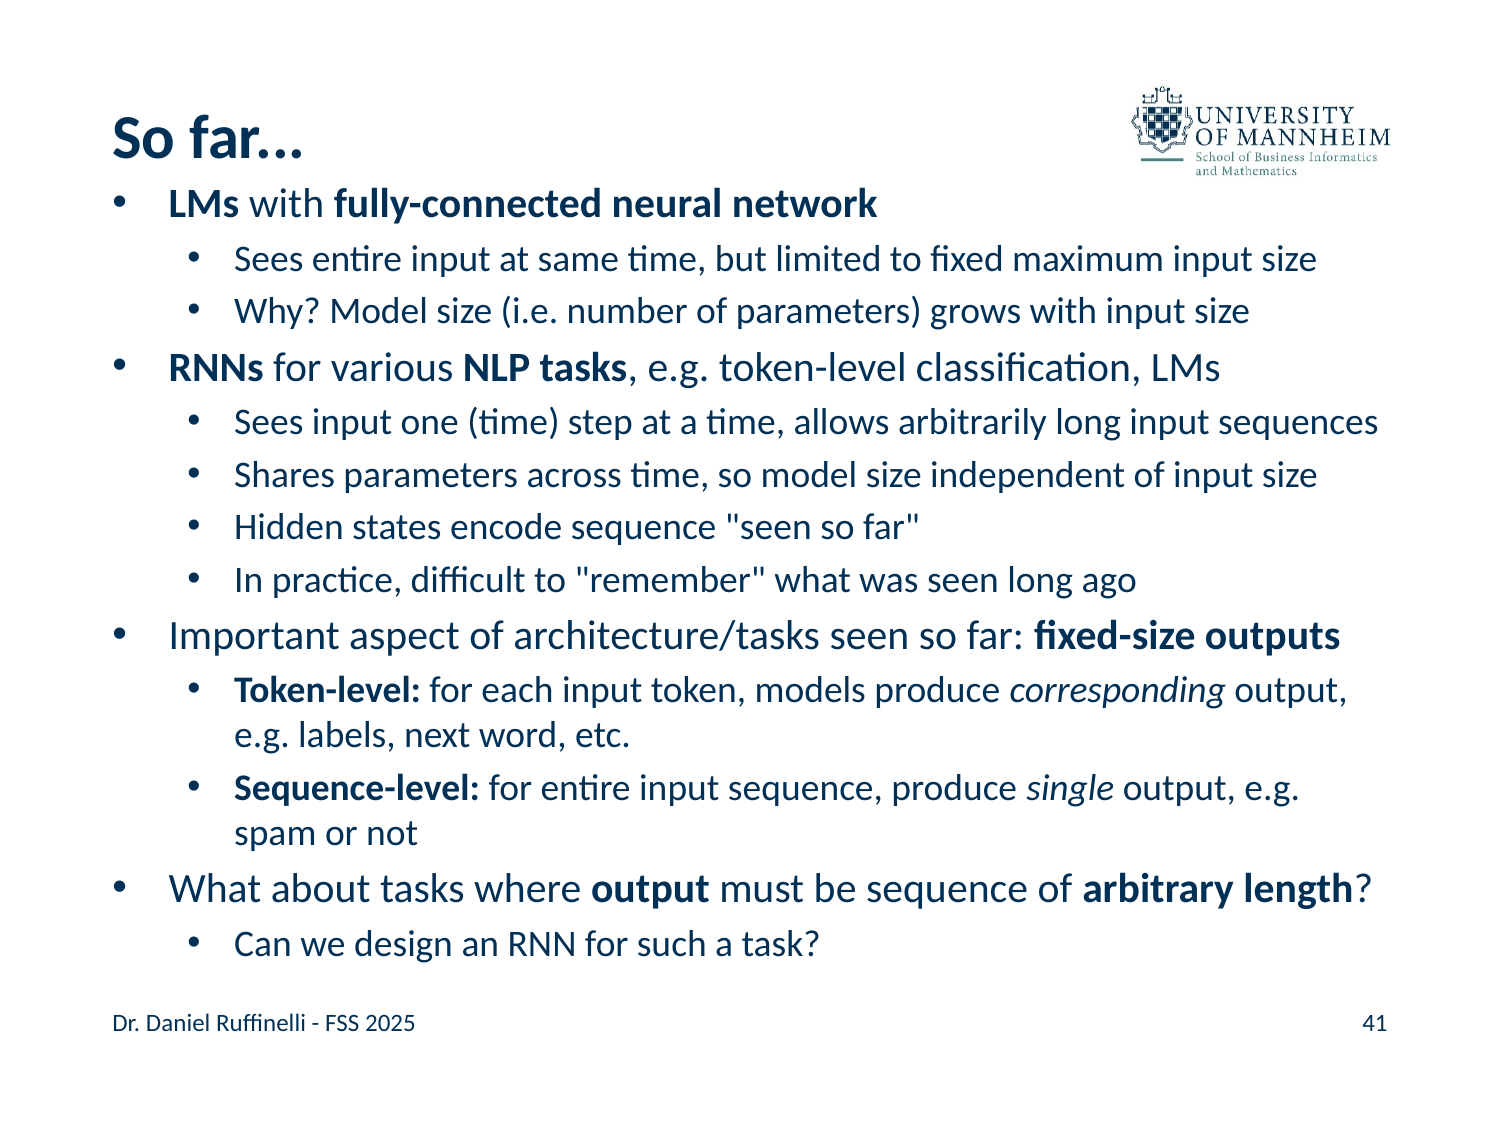

# So far...
LMs with fully-connected neural network
Sees entire input at same time, but limited to fixed maximum input size
Why? Model size (i.e. number of parameters) grows with input size
RNNs for various NLP tasks, e.g. token-level classification, LMs
Sees input one (time) step at a time, allows arbitrarily long input sequences
Shares parameters across time, so model size independent of input size
Hidden states encode sequence "seen so far"
In practice, difficult to "remember" what was seen long ago
Important aspect of architecture/tasks seen so far: fixed-size outputs
Token-level: for each input token, models produce corresponding output, e.g. labels, next word, etc.
Sequence-level: for entire input sequence, produce single output, e.g. spam or not
What about tasks where output must be sequence of arbitrary length?
Can we design an RNN for such a task?
Dr. Daniel Ruffinelli - FSS 2025
41